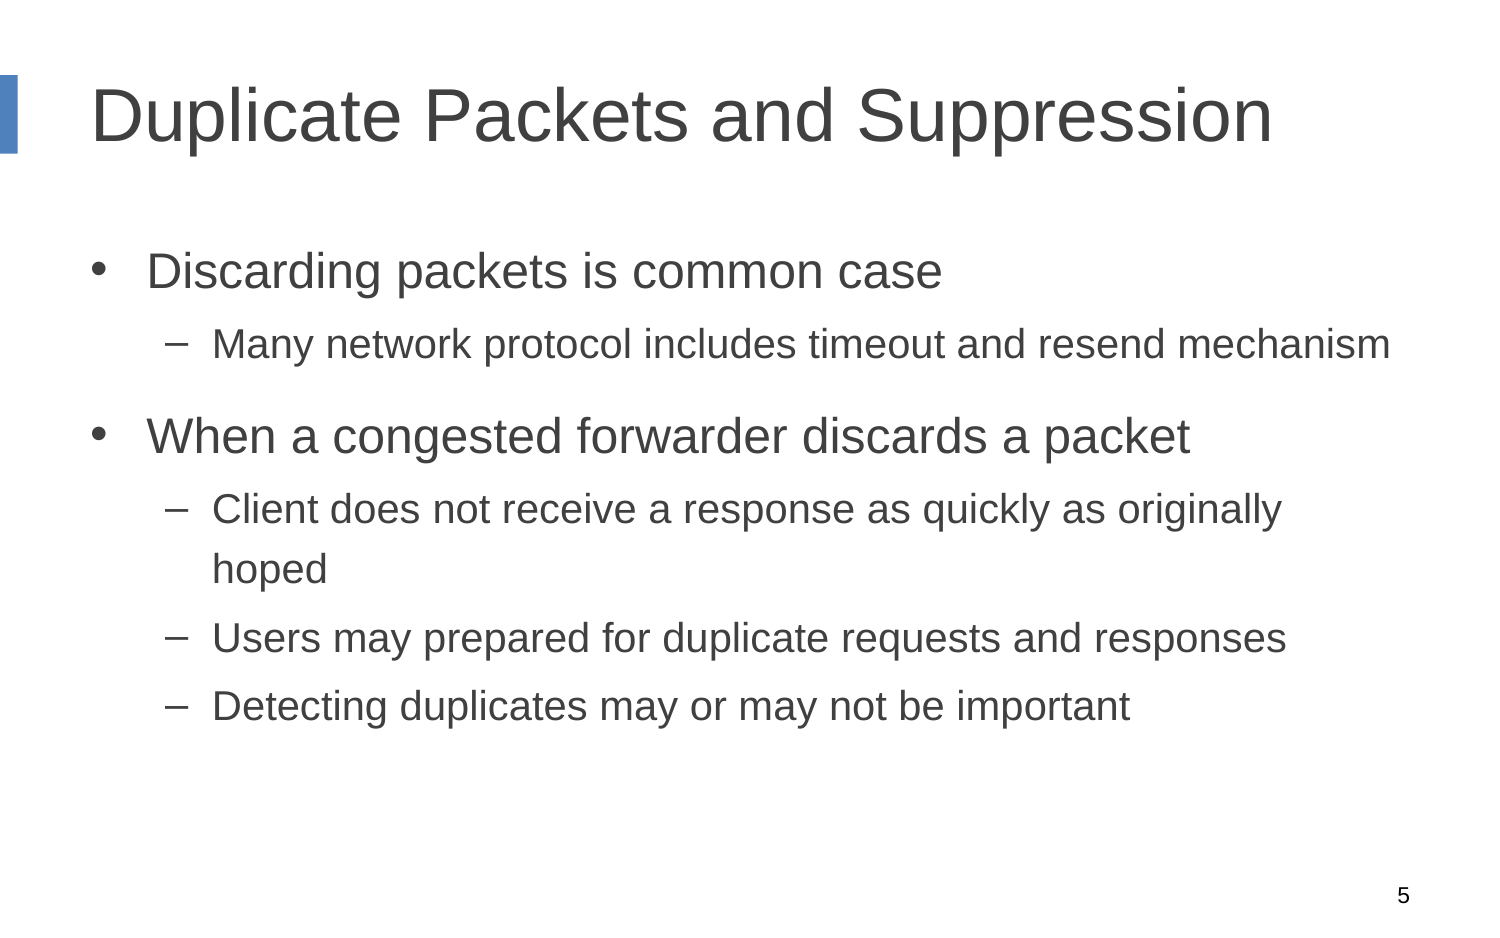

# Duplicate Packets and Suppression
Discarding packets is common case
Many network protocol includes timeout and resend mechanism
When a congested forwarder discards a packet
Client does not receive a response as quickly as originally hoped
Users may prepared for duplicate requests and responses
Detecting duplicates may or may not be important
5